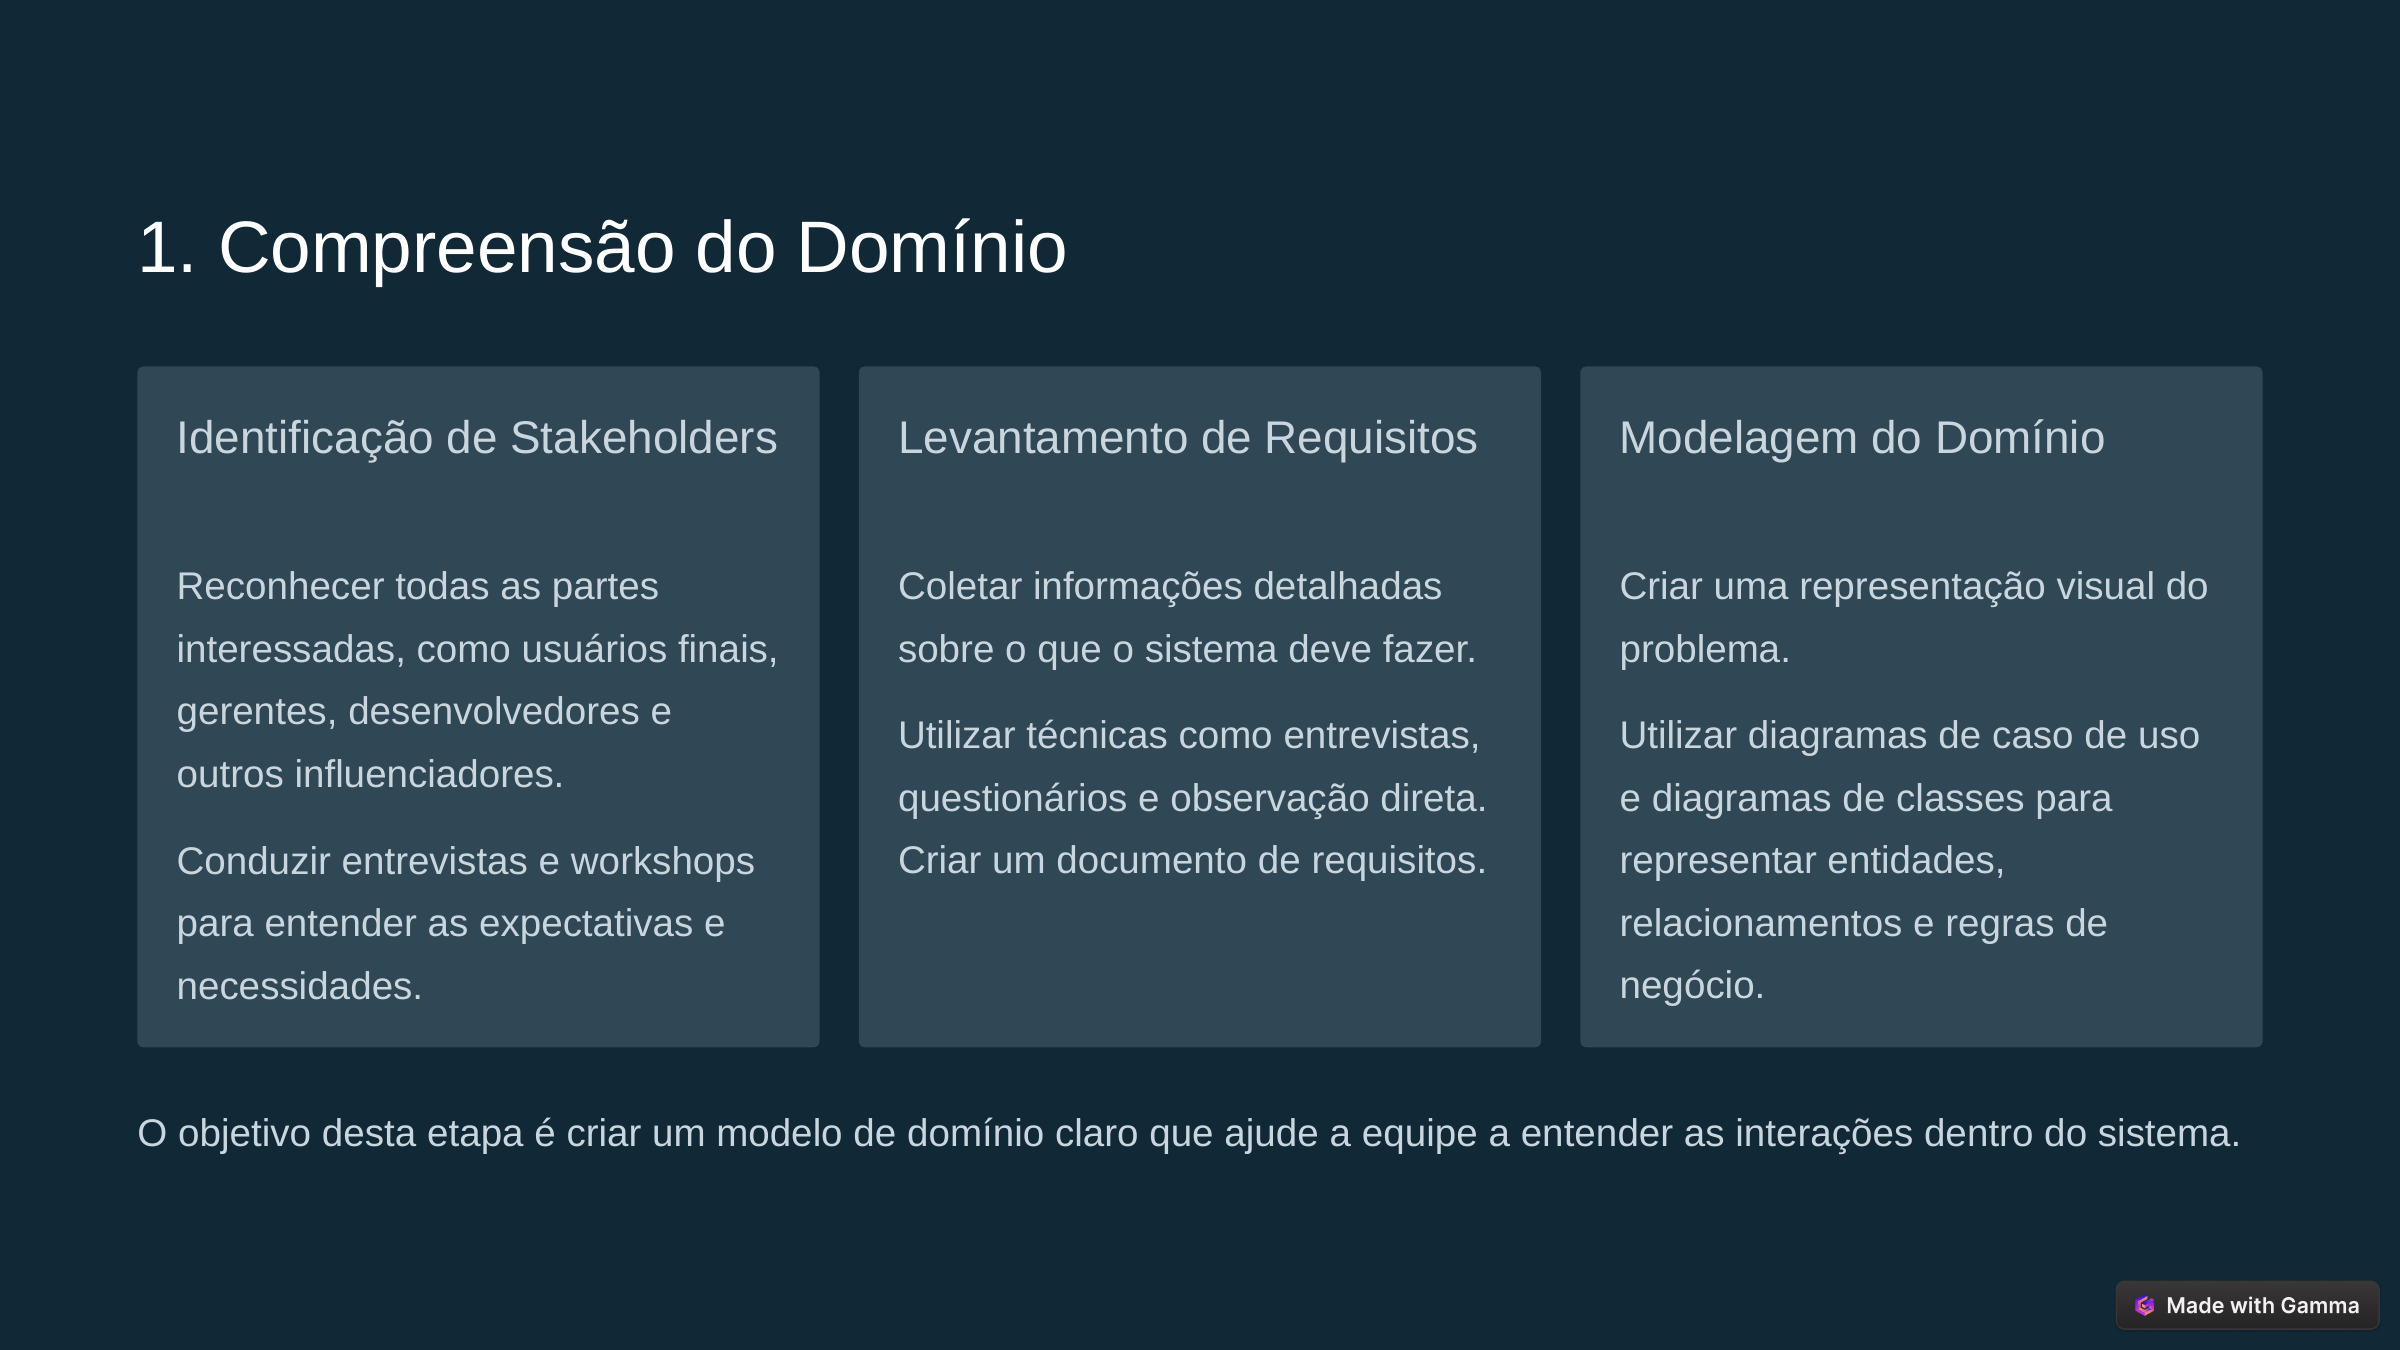

1. Compreensão do Domínio

Identificação de Stakeholders
Levantamento de Requisitos
Modelagem do Domínio
Reconhecer todas as partes interessadas, como usuários finais, gerentes, desenvolvedores e outros influenciadores.
Coletar informações detalhadas sobre o que o sistema deve fazer.
Criar uma representação visual do problema.
Utilizar técnicas como entrevistas, questionários e observação direta. Criar um documento de requisitos.
Utilizar diagramas de caso de uso e diagramas de classes para representar entidades, relacionamentos e regras de negócio.
Conduzir entrevistas e workshops para entender as expectativas e necessidades.
O objetivo desta etapa é criar um modelo de domínio claro que ajude a equipe a entender as interações dentro do sistema.